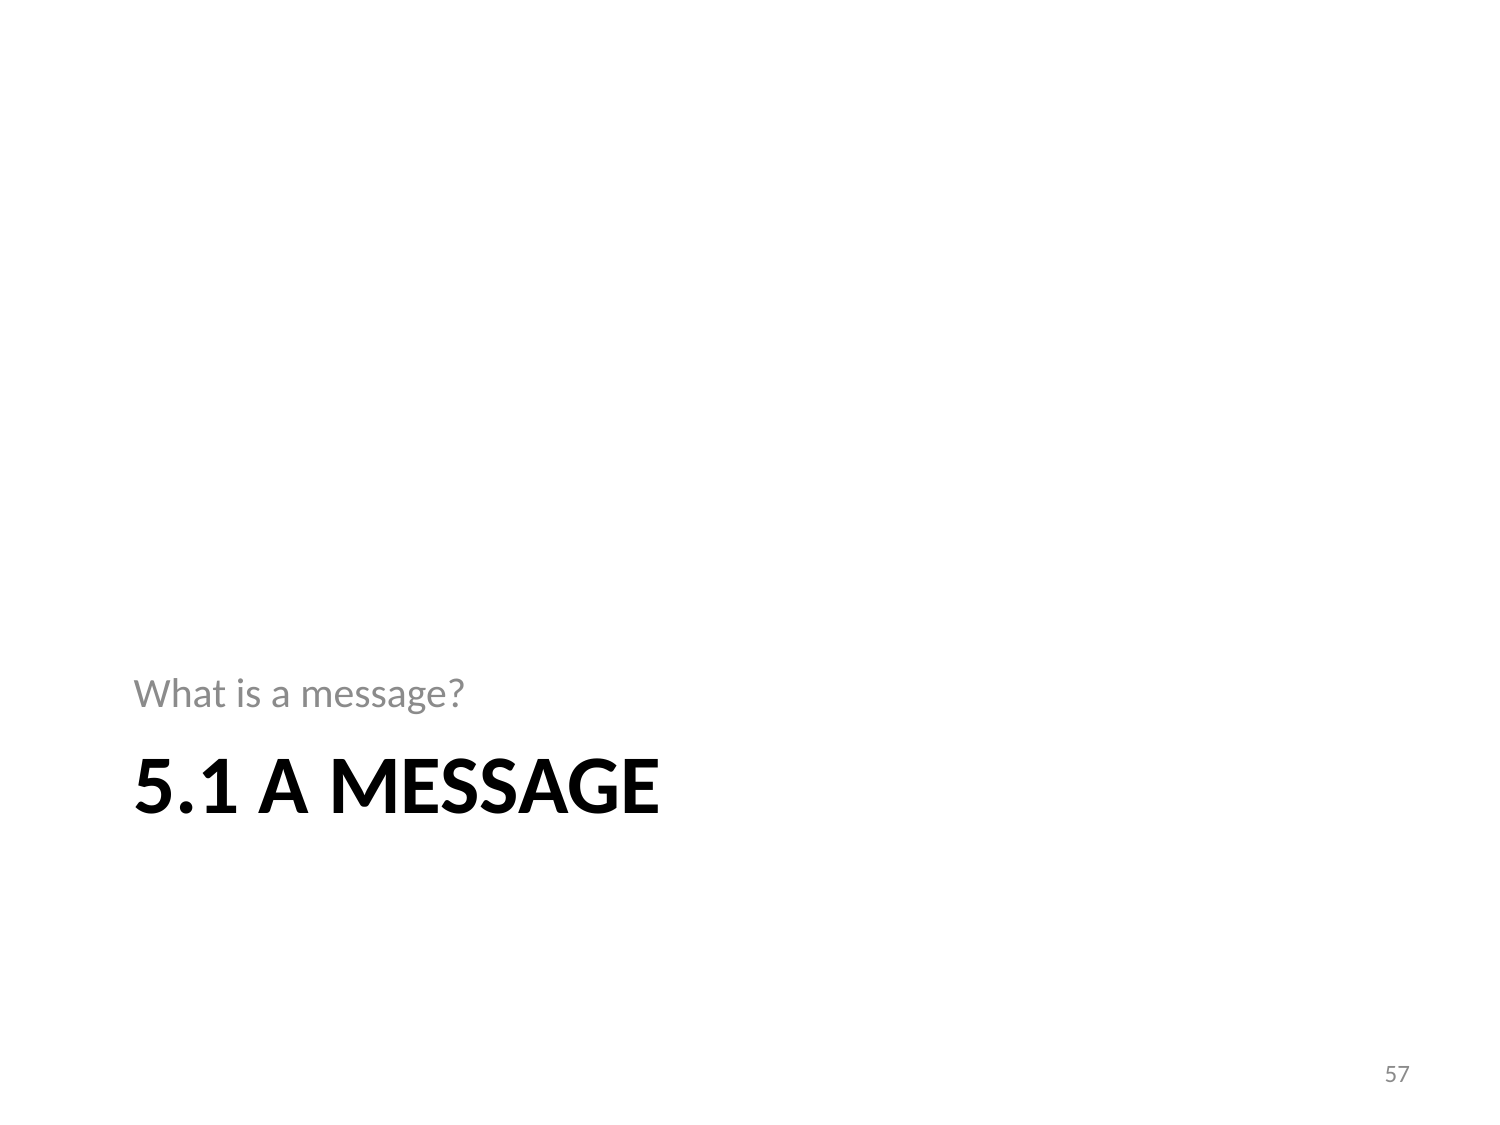

What is a message?
# 5.1 A Message
57